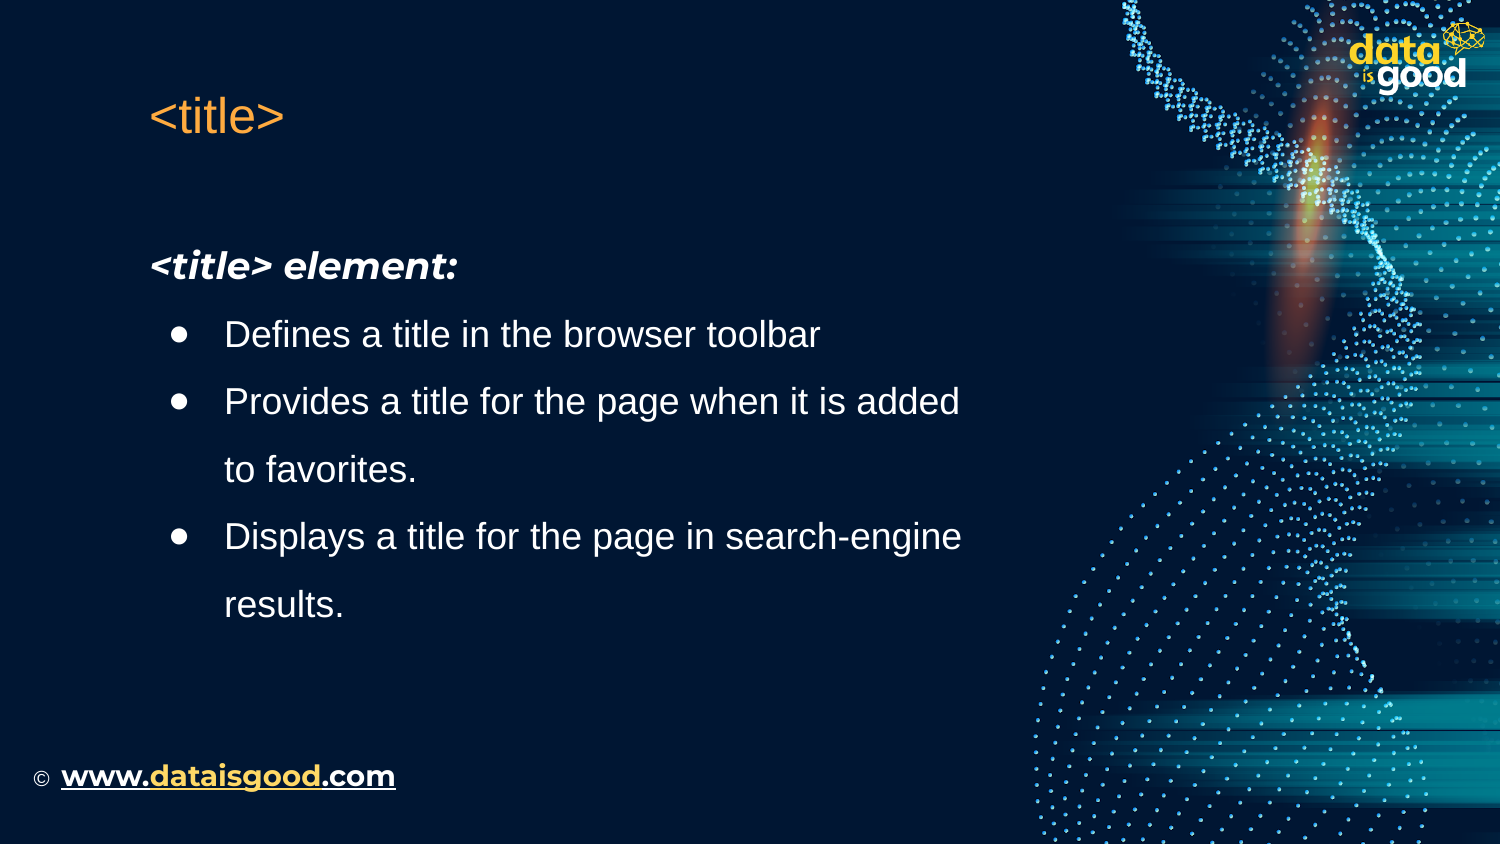

# <title>
<title> element:
Defines a title in the browser toolbar
Provides a title for the page when it is added to favorites.
Displays a title for the page in search-engine results.